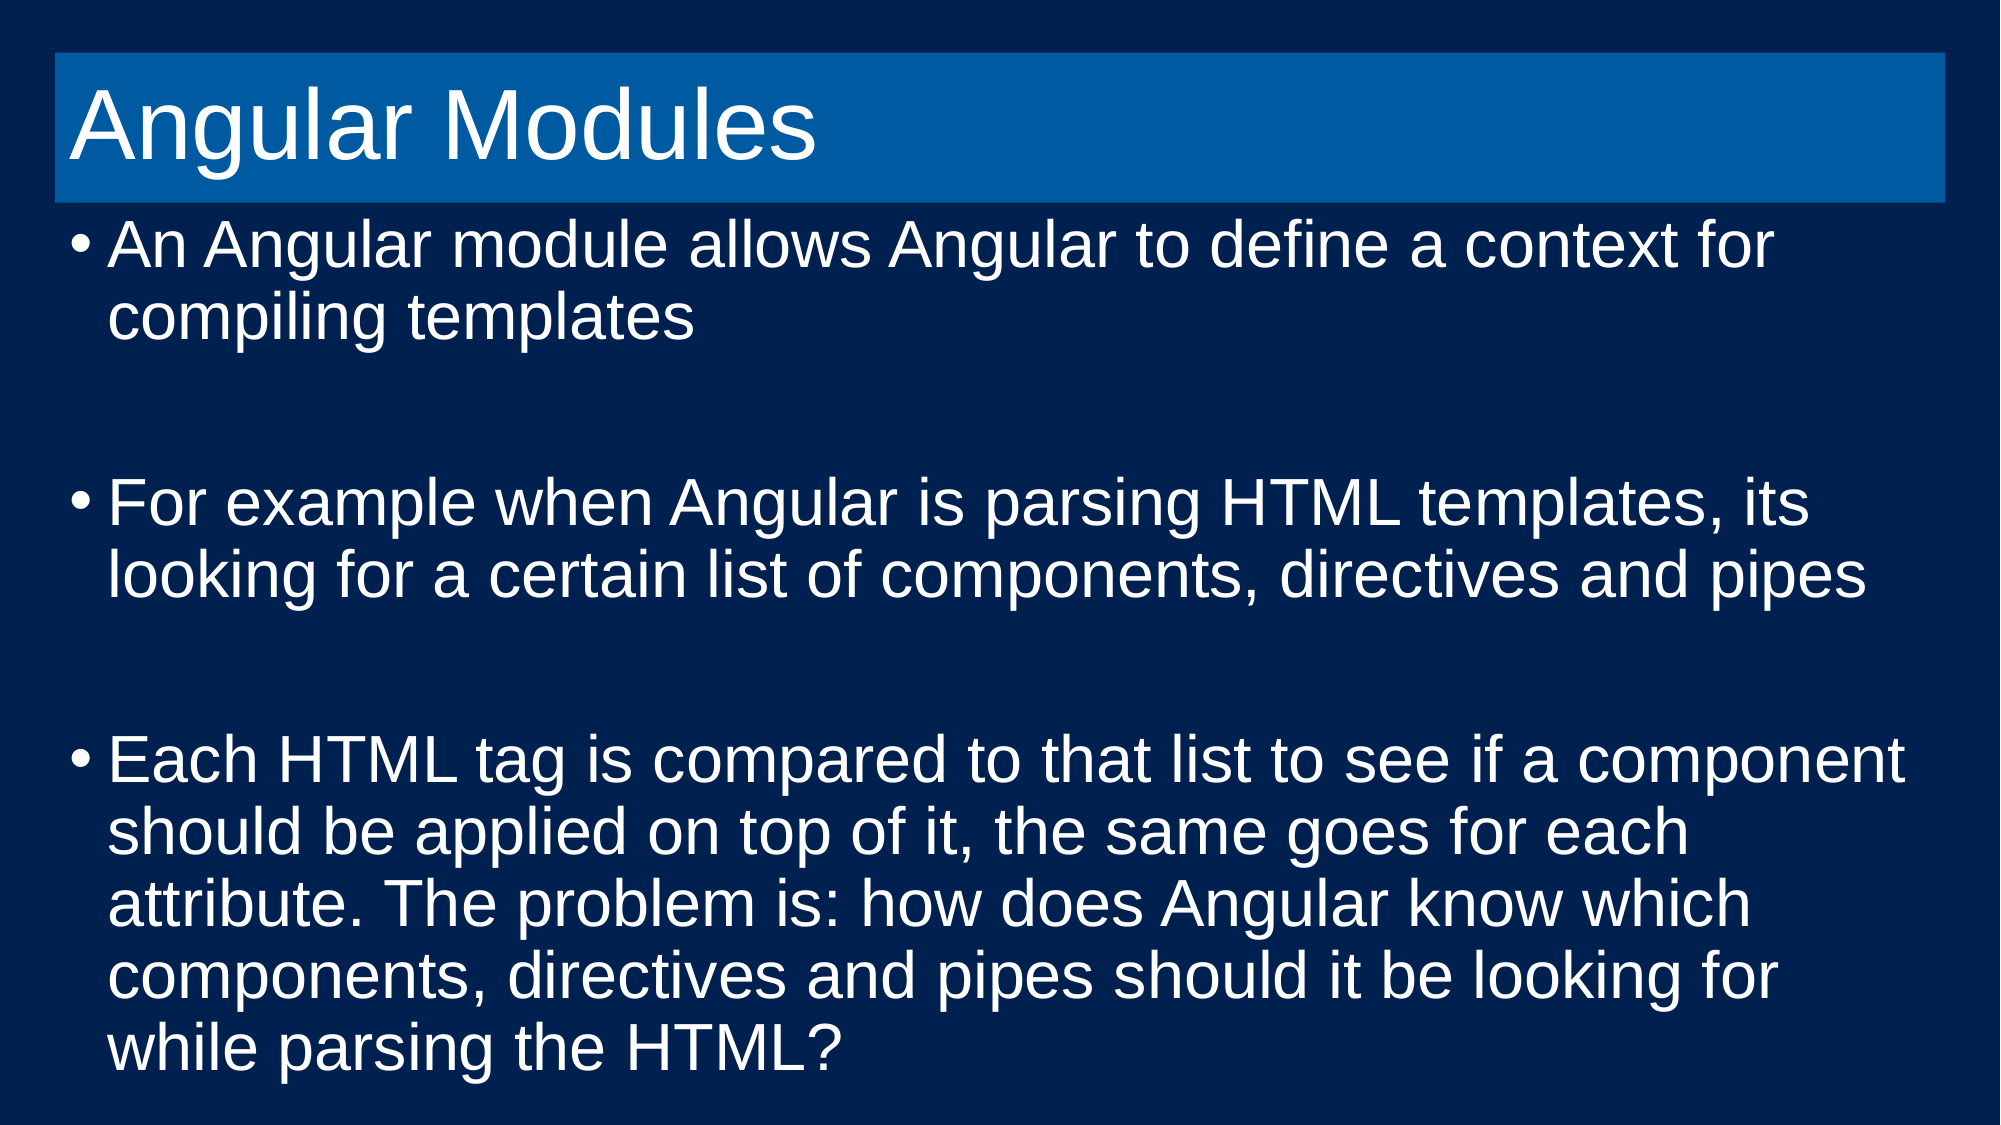

# Angular Modules
An Angular module allows Angular to define a context for compiling templates

For example when Angular is parsing HTML templates, its looking for a certain list of components, directives and pipes

Each HTML tag is compared to that list to see if a component should be applied on top of it, the same goes for each attribute. The problem is: how does Angular know which components, directives and pipes should it be looking for while parsing the HTML?